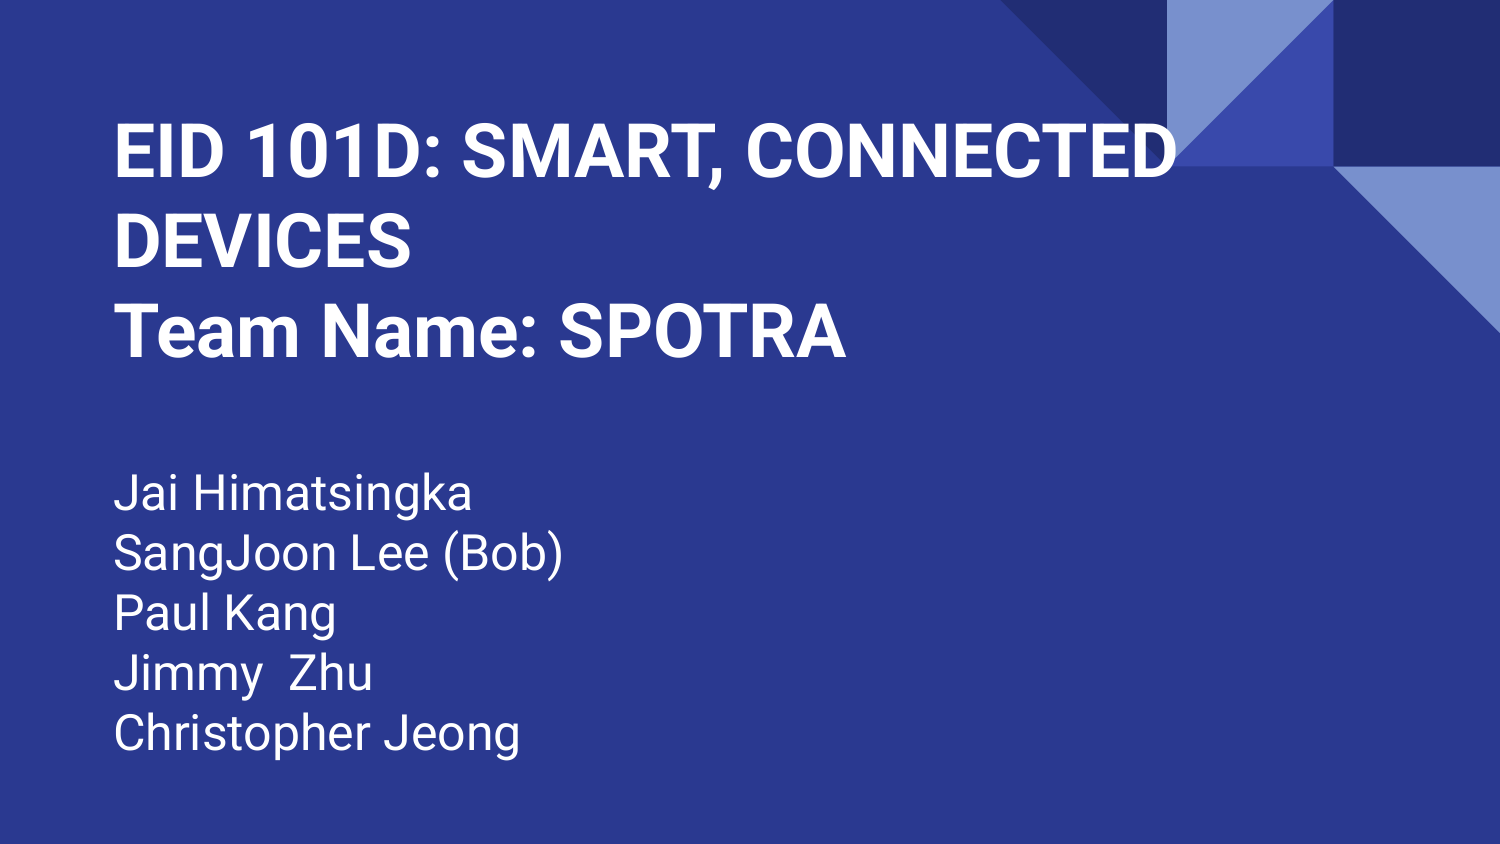

# EID 101D: SMART, CONNECTED DEVICES
Team Name: SPOTRA

Jai Himatsingka
SangJoon Lee (Bob)
Paul Kang
Jimmy  Zhu
Christopher Jeong